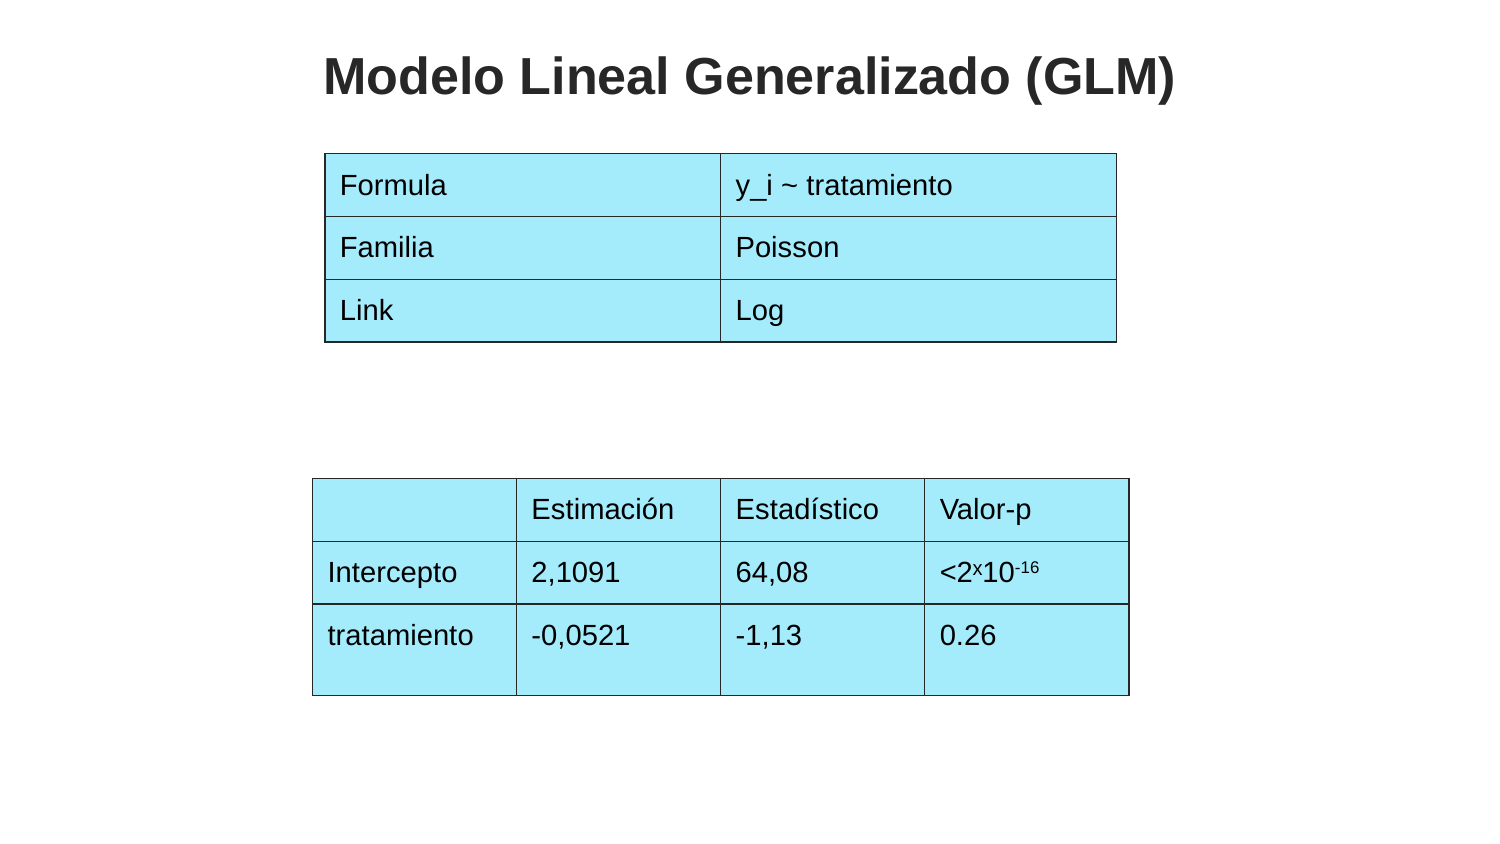

# Modelo Lineal Generalizado (GLM)
| Formula | y\_i ~ tratamiento |
| --- | --- |
| Familia | Poisson |
| Link | Log |
|  | Estimación | Estadístico | Valor-p |
| --- | --- | --- | --- |
| Intercepto | 2,1091 | 64,08 | <2ˣ10-16 |
| tratamiento | -0,0521 | -1,13 | 0.26 |